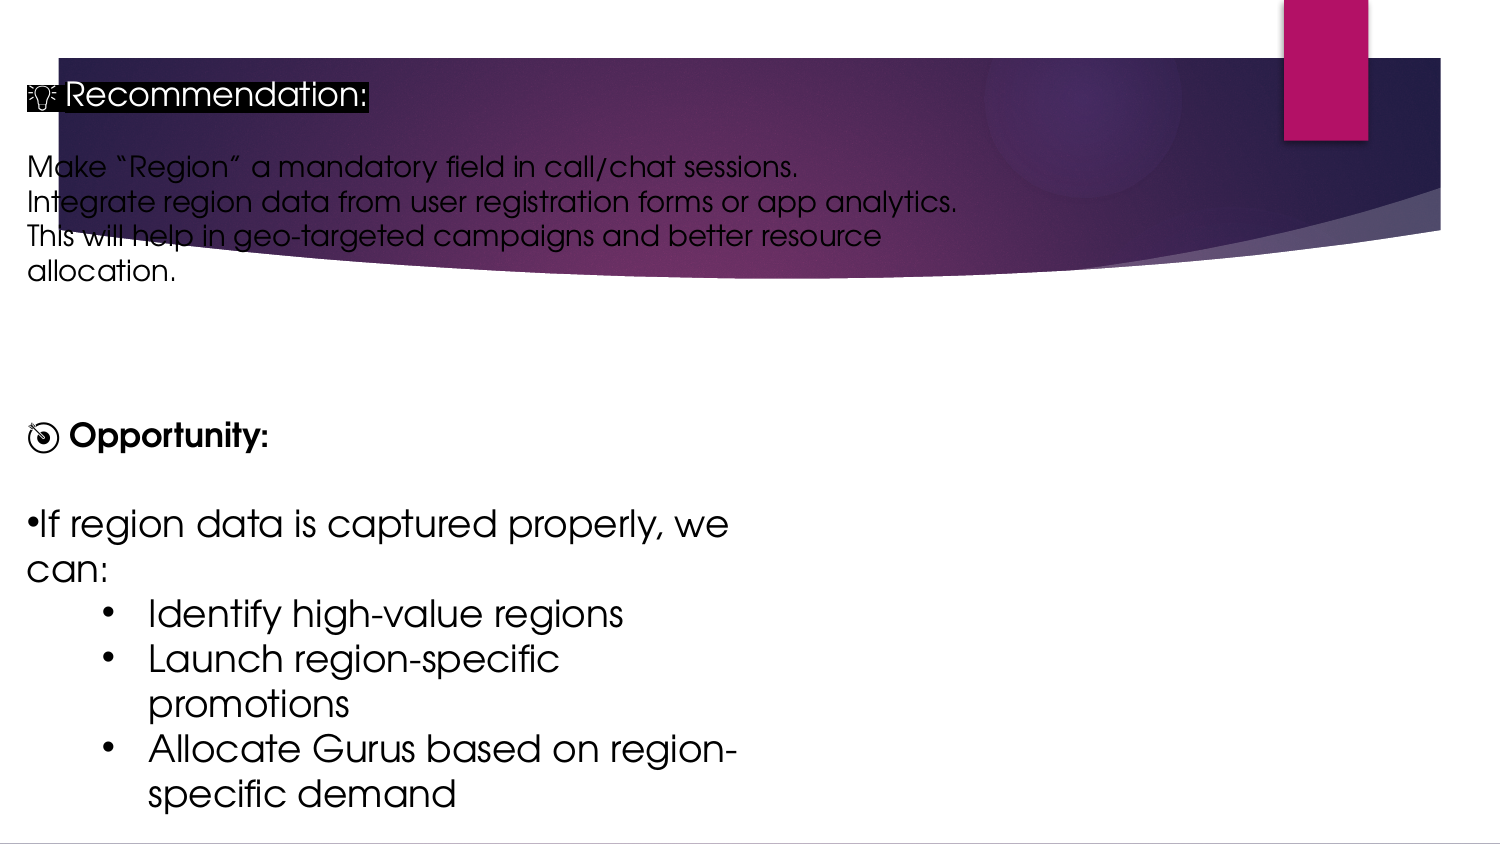

# 💡 Recommendation: Make “Region” a mandatory field in call/chat sessions. Integrate region data from user registration forms or app analytics. This will help in geo-targeted campaigns and better resource allocation.
🎯 Opportunity:

If region data is captured properly, we can:
Identify high-value regions
Launch region-specific promotions
Allocate Gurus based on region-specific demand